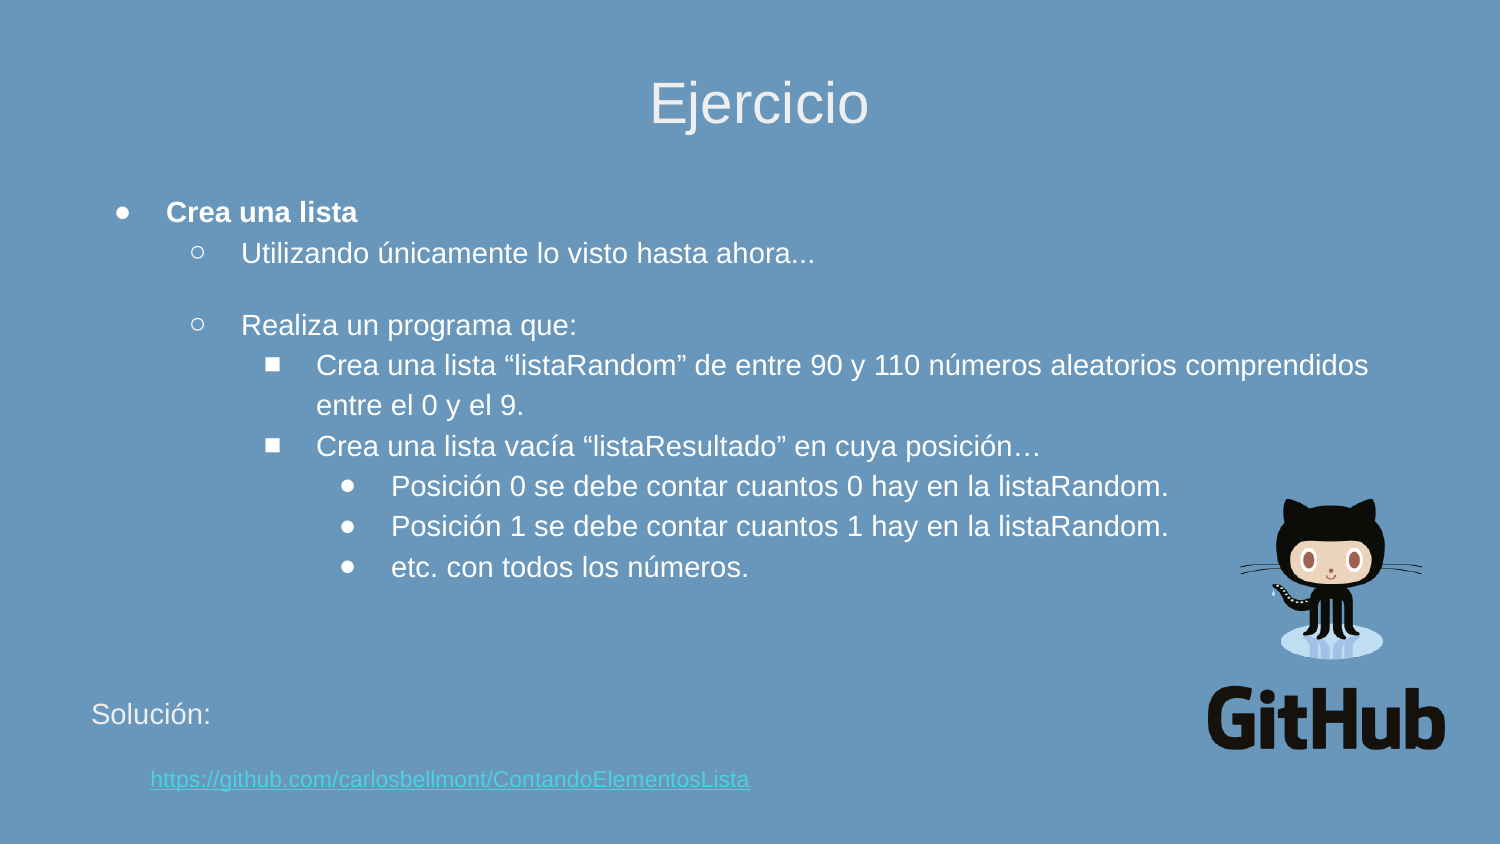

Crea una lista
Utilizando únicamente lo visto hasta ahora...
Realiza un programa que:
Crea una lista “listaRandom” de entre 90 y 110 números aleatorios comprendidos entre el 0 y el 9.
Crea una lista vacía “listaResultado” en cuya posición…
Posición 0 se debe contar cuantos 0 hay en la listaRandom.
Posición 1 se debe contar cuantos 1 hay en la listaRandom.
etc. con todos los números.

https://github.com/carlosbellmont/ContandoElementosLista